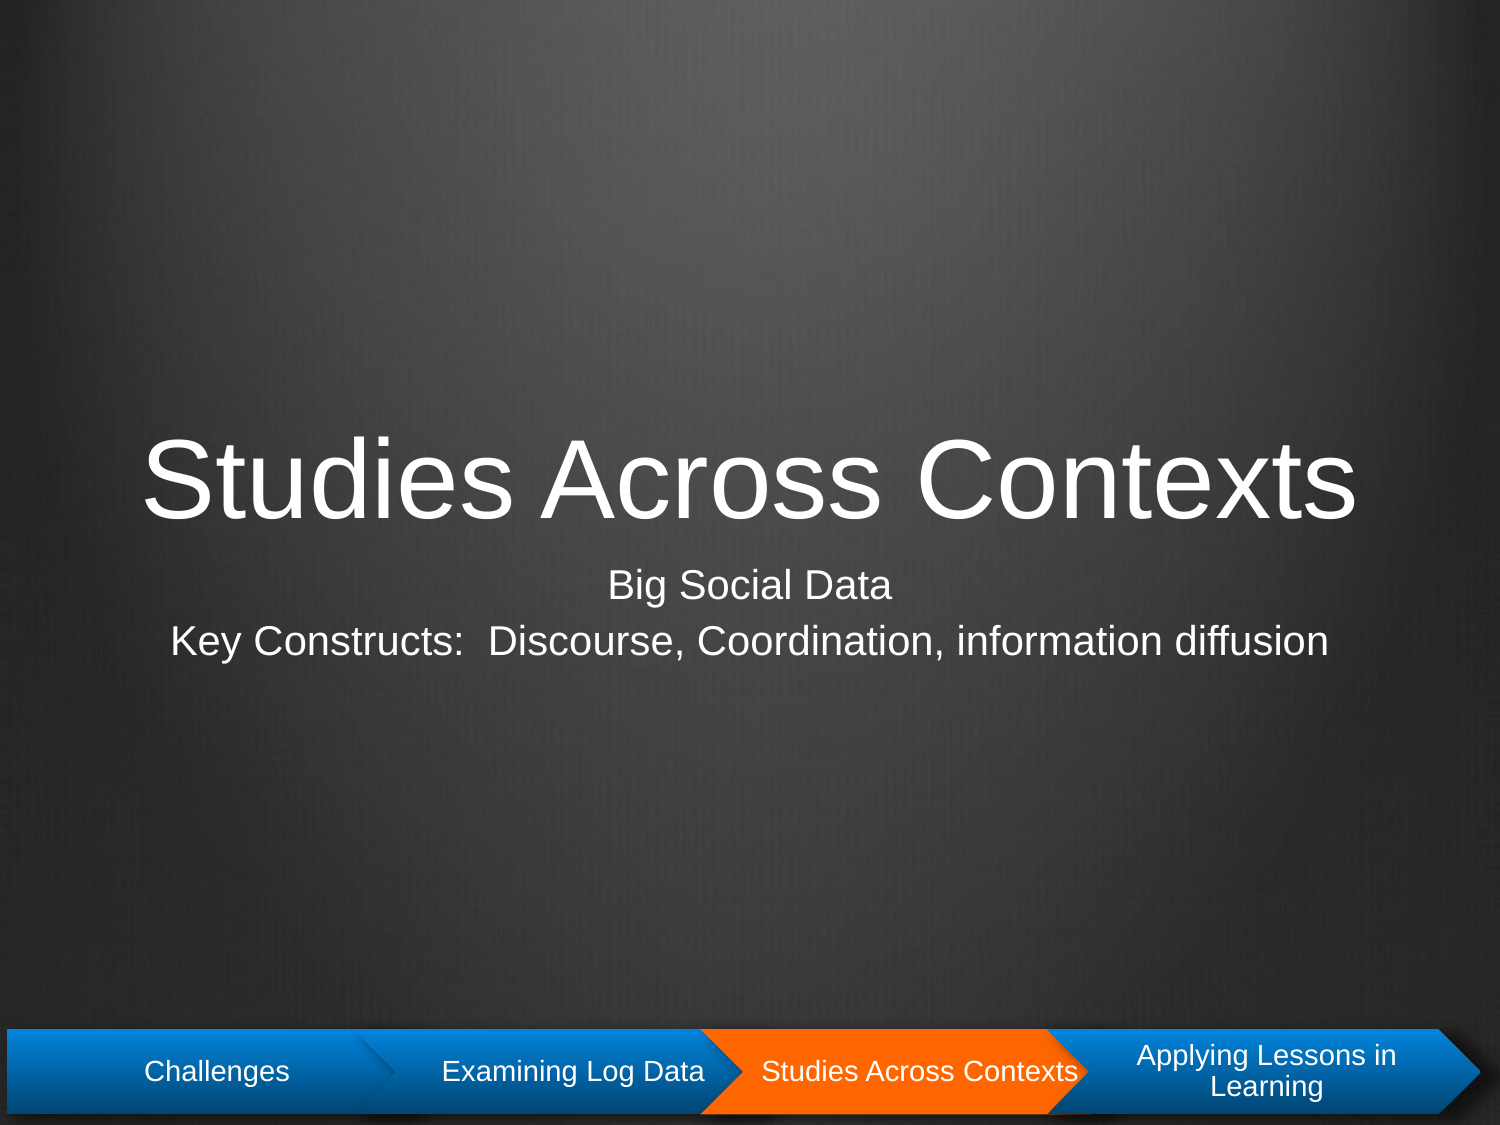

# Studies Across Contexts
Big Social Data
Key Constructs:  Discourse, Coordination, information diffusion
Challenges
Examining Log Data
Studies Across Contexts
Applying Lessons in Learning